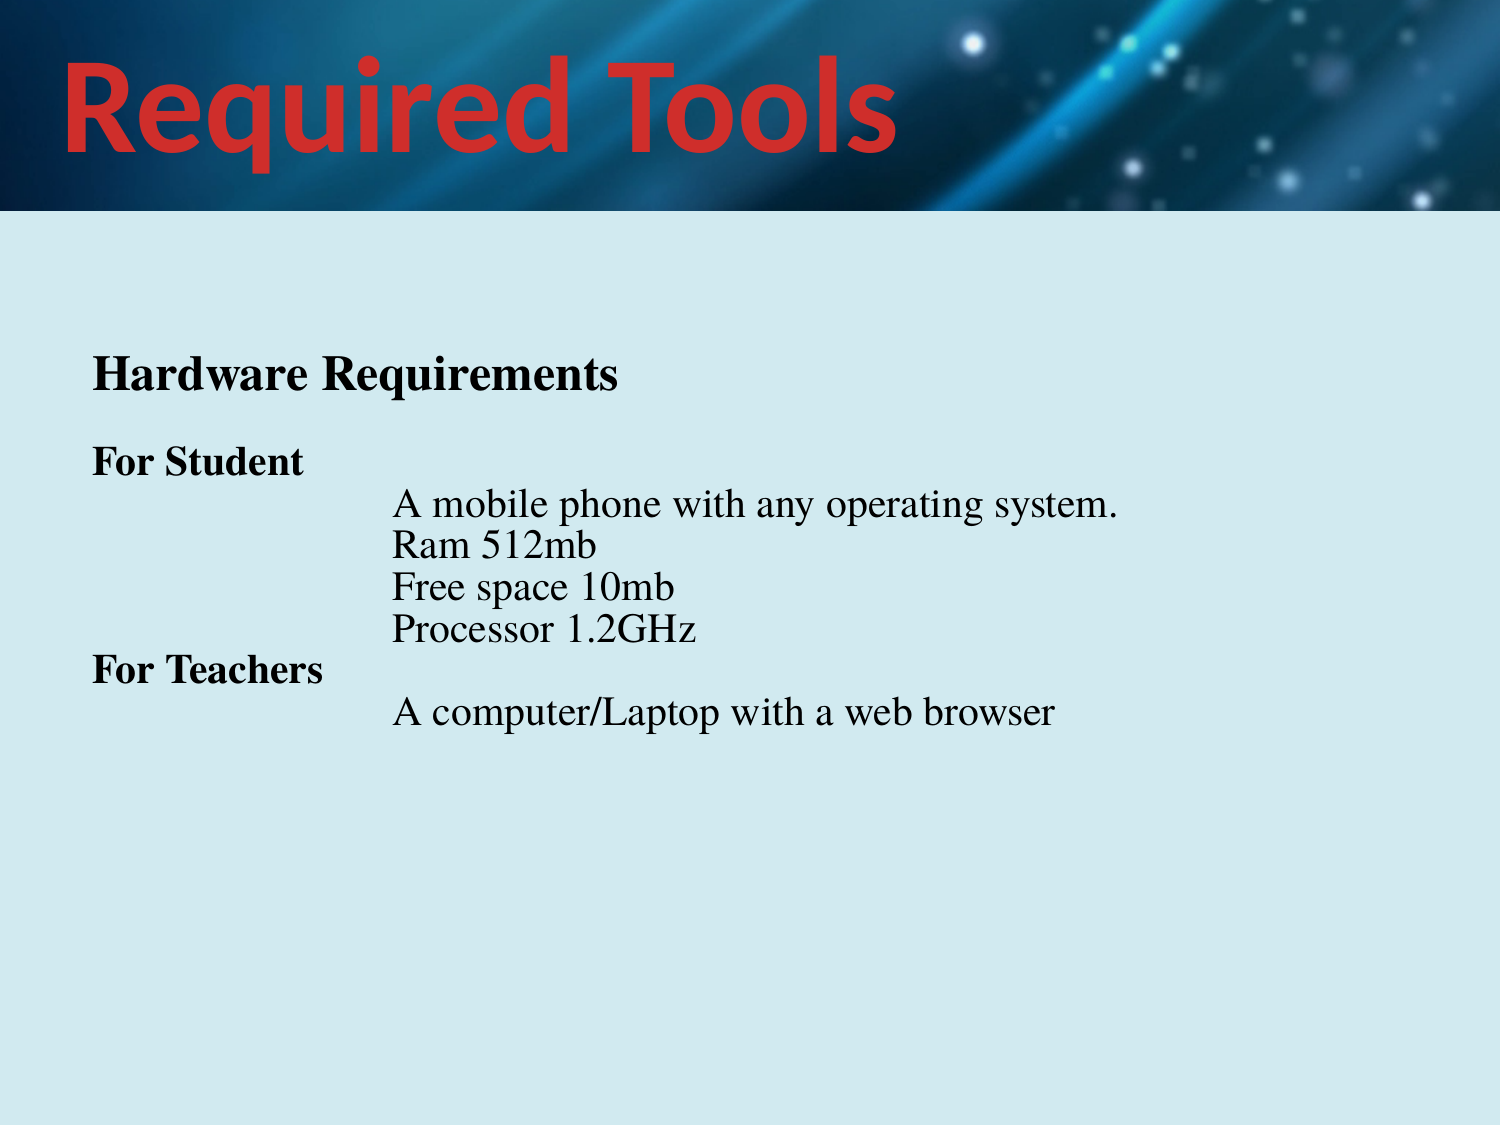

Required Tools

Hardware Requirements

For Student
		A mobile phone with any operating system.
		Ram 512mb
		Free space 10mb
		Processor 1.2GHz
For Teachers
		A computer/Laptop with a web browser